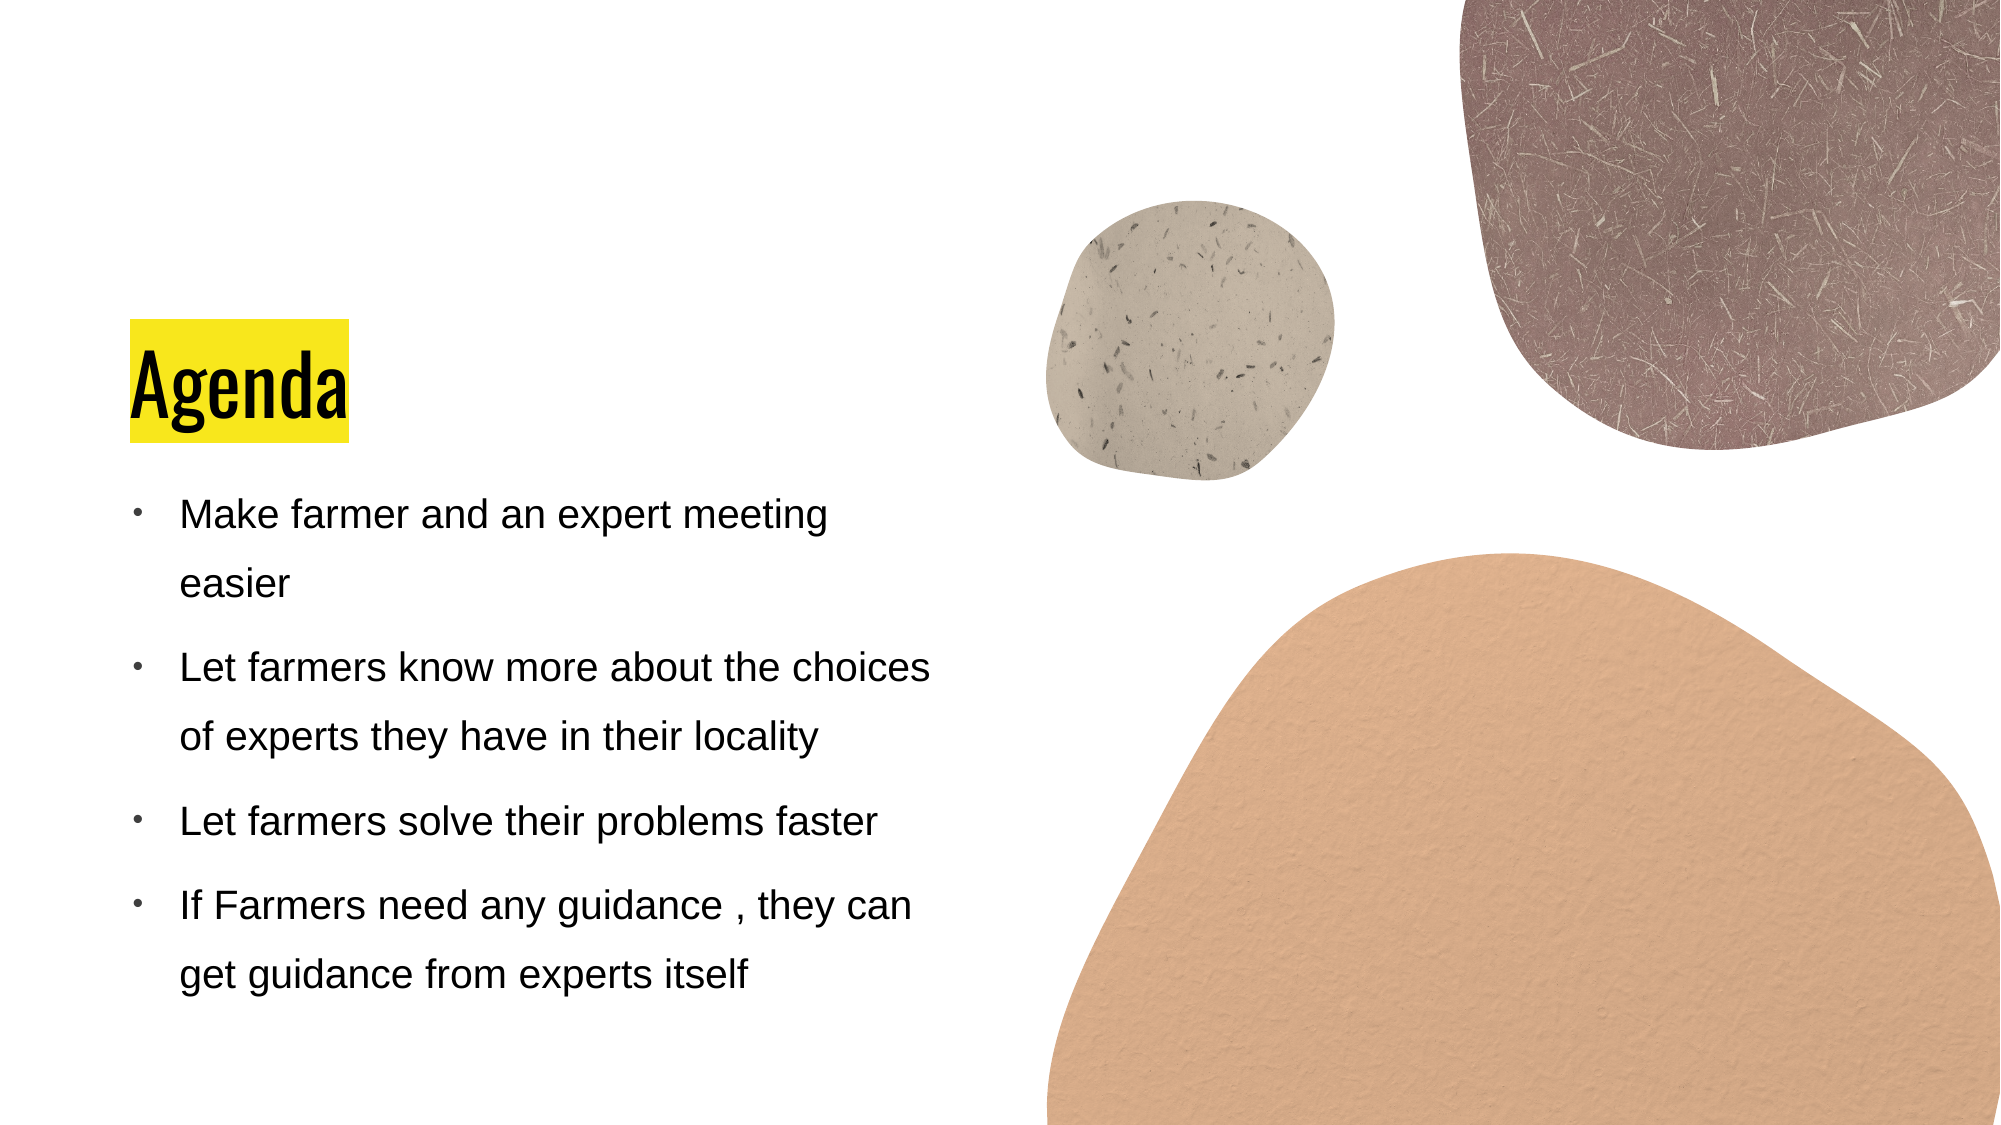

# Agenda
Make farmer and an expert meeting easier
Let farmers know more about the choices of experts they have in their locality
Let farmers solve their problems faster
If Farmers need any guidance , they can get guidance from experts itself